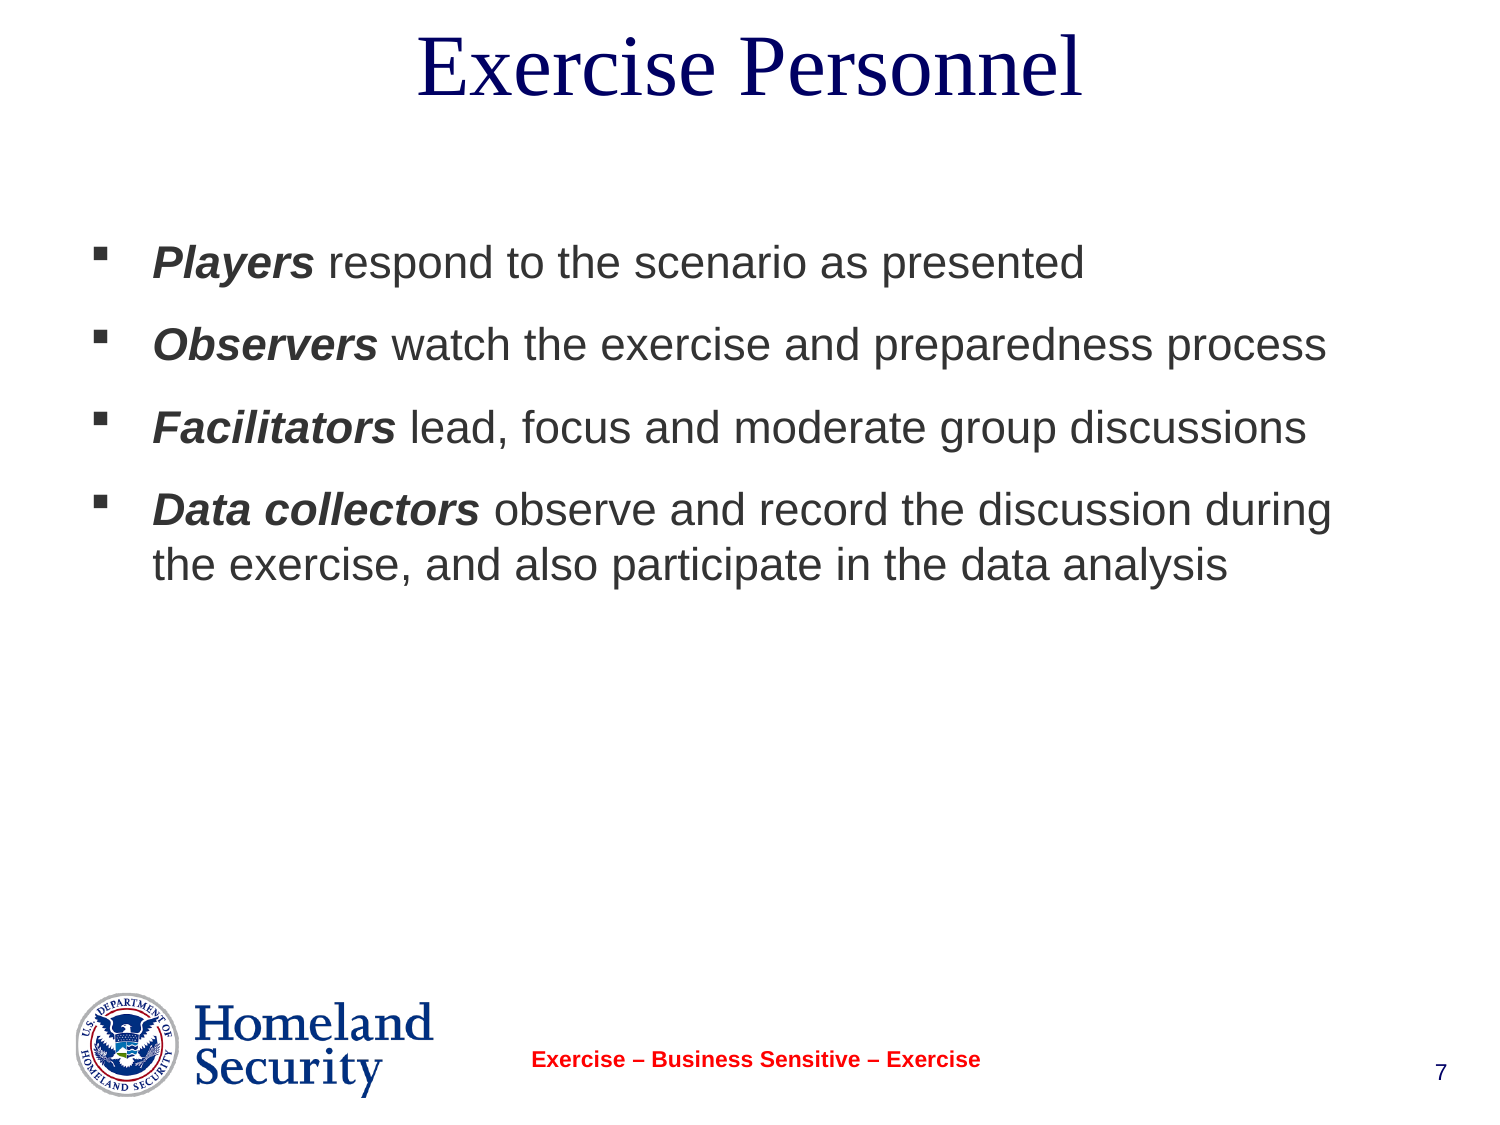

Exercise Personnel
Players respond to the scenario as presented
Observers watch the exercise and preparedness process
Facilitators lead, focus and moderate group discussions
Data collectors observe and record the discussion during the exercise, and also participate in the data analysis

Exercise – Business Sensitive – Exercise
7